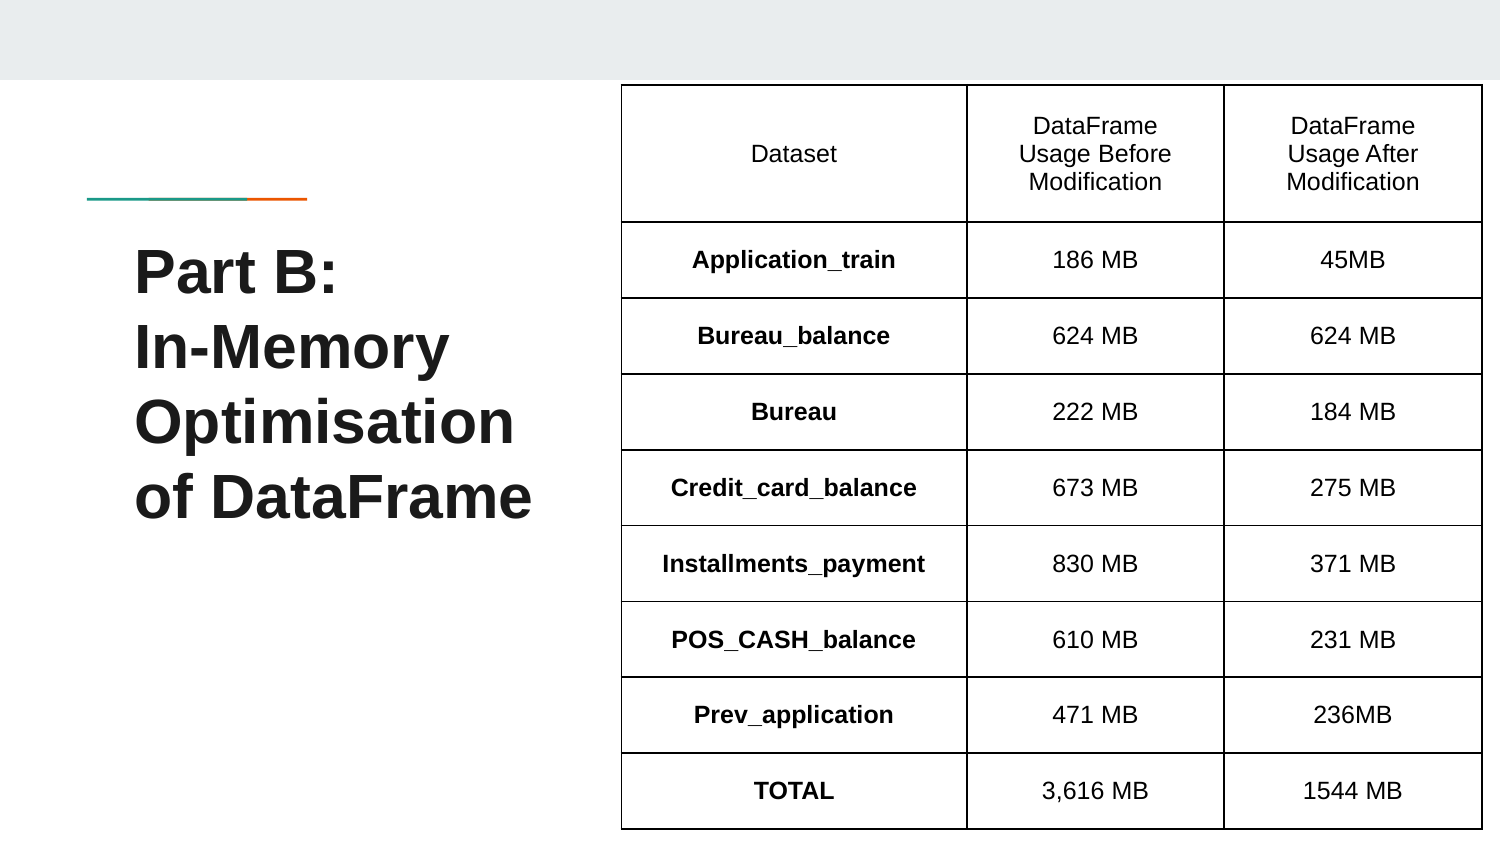

| Dataset | DataFrame Usage Before Modification | DataFrame Usage After Modification |
| --- | --- | --- |
| Application\_train | 186 MB | 45MB |
| Bureau\_balance | 624 MB | 624 MB |
| Bureau | 222 MB | 184 MB |
| Credit\_card\_balance | 673 MB | 275 MB |
| Installments\_payment | 830 MB | 371 MB |
| POS\_CASH\_balance | 610 MB | 231 MB |
| Prev\_application | 471 MB | 236MB |
| TOTAL | 3,616 MB | 1544 MB |
# Part B:
In-Memory Optimisation of DataFrame